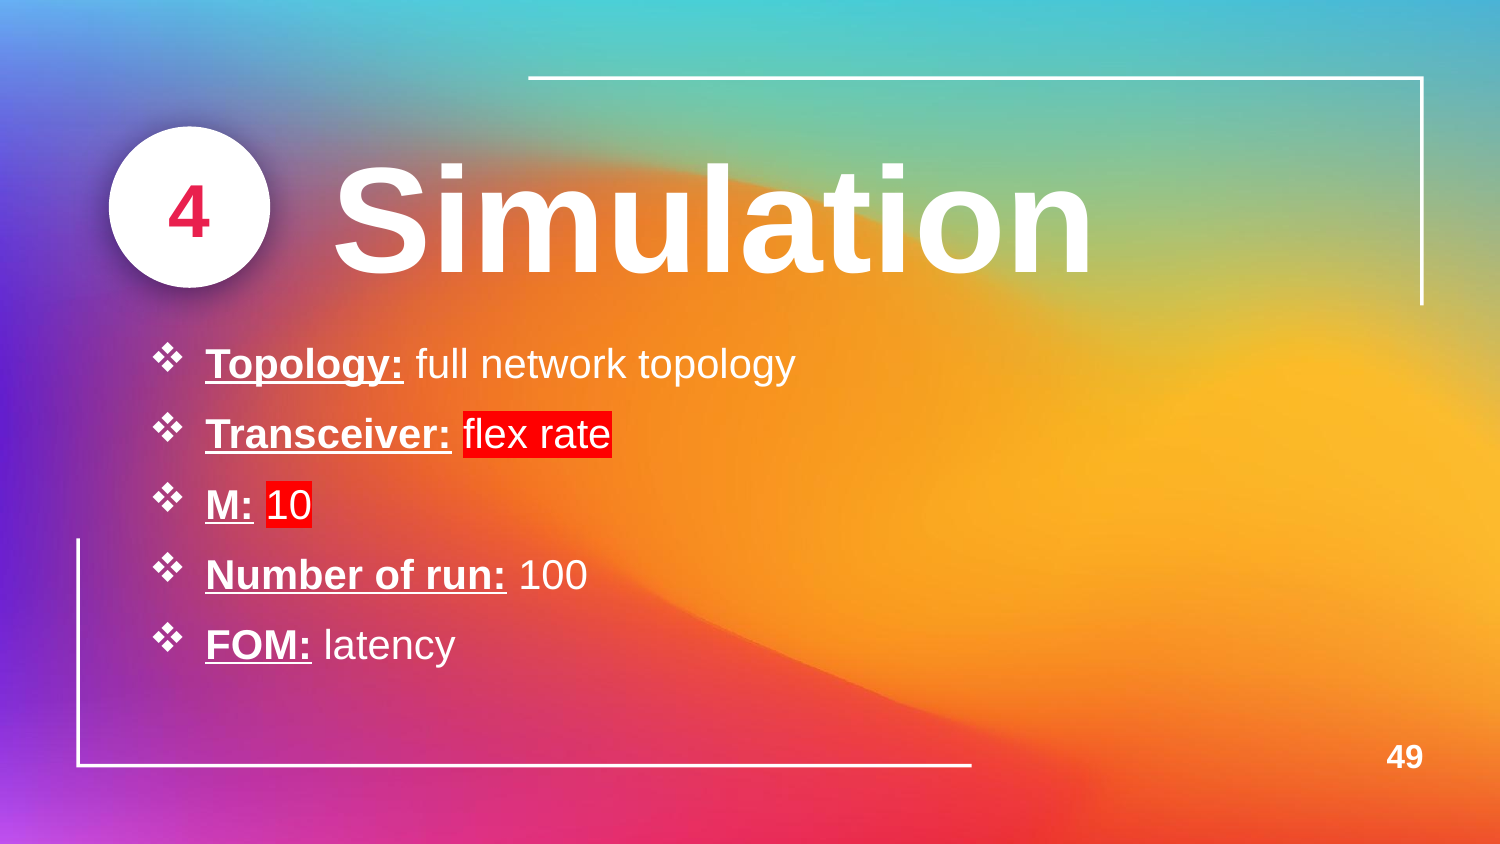

4
Simulation

Topology: full network topology
Transceiver: flex rate
M: 10
Number of run: 100
FOM: latency
49